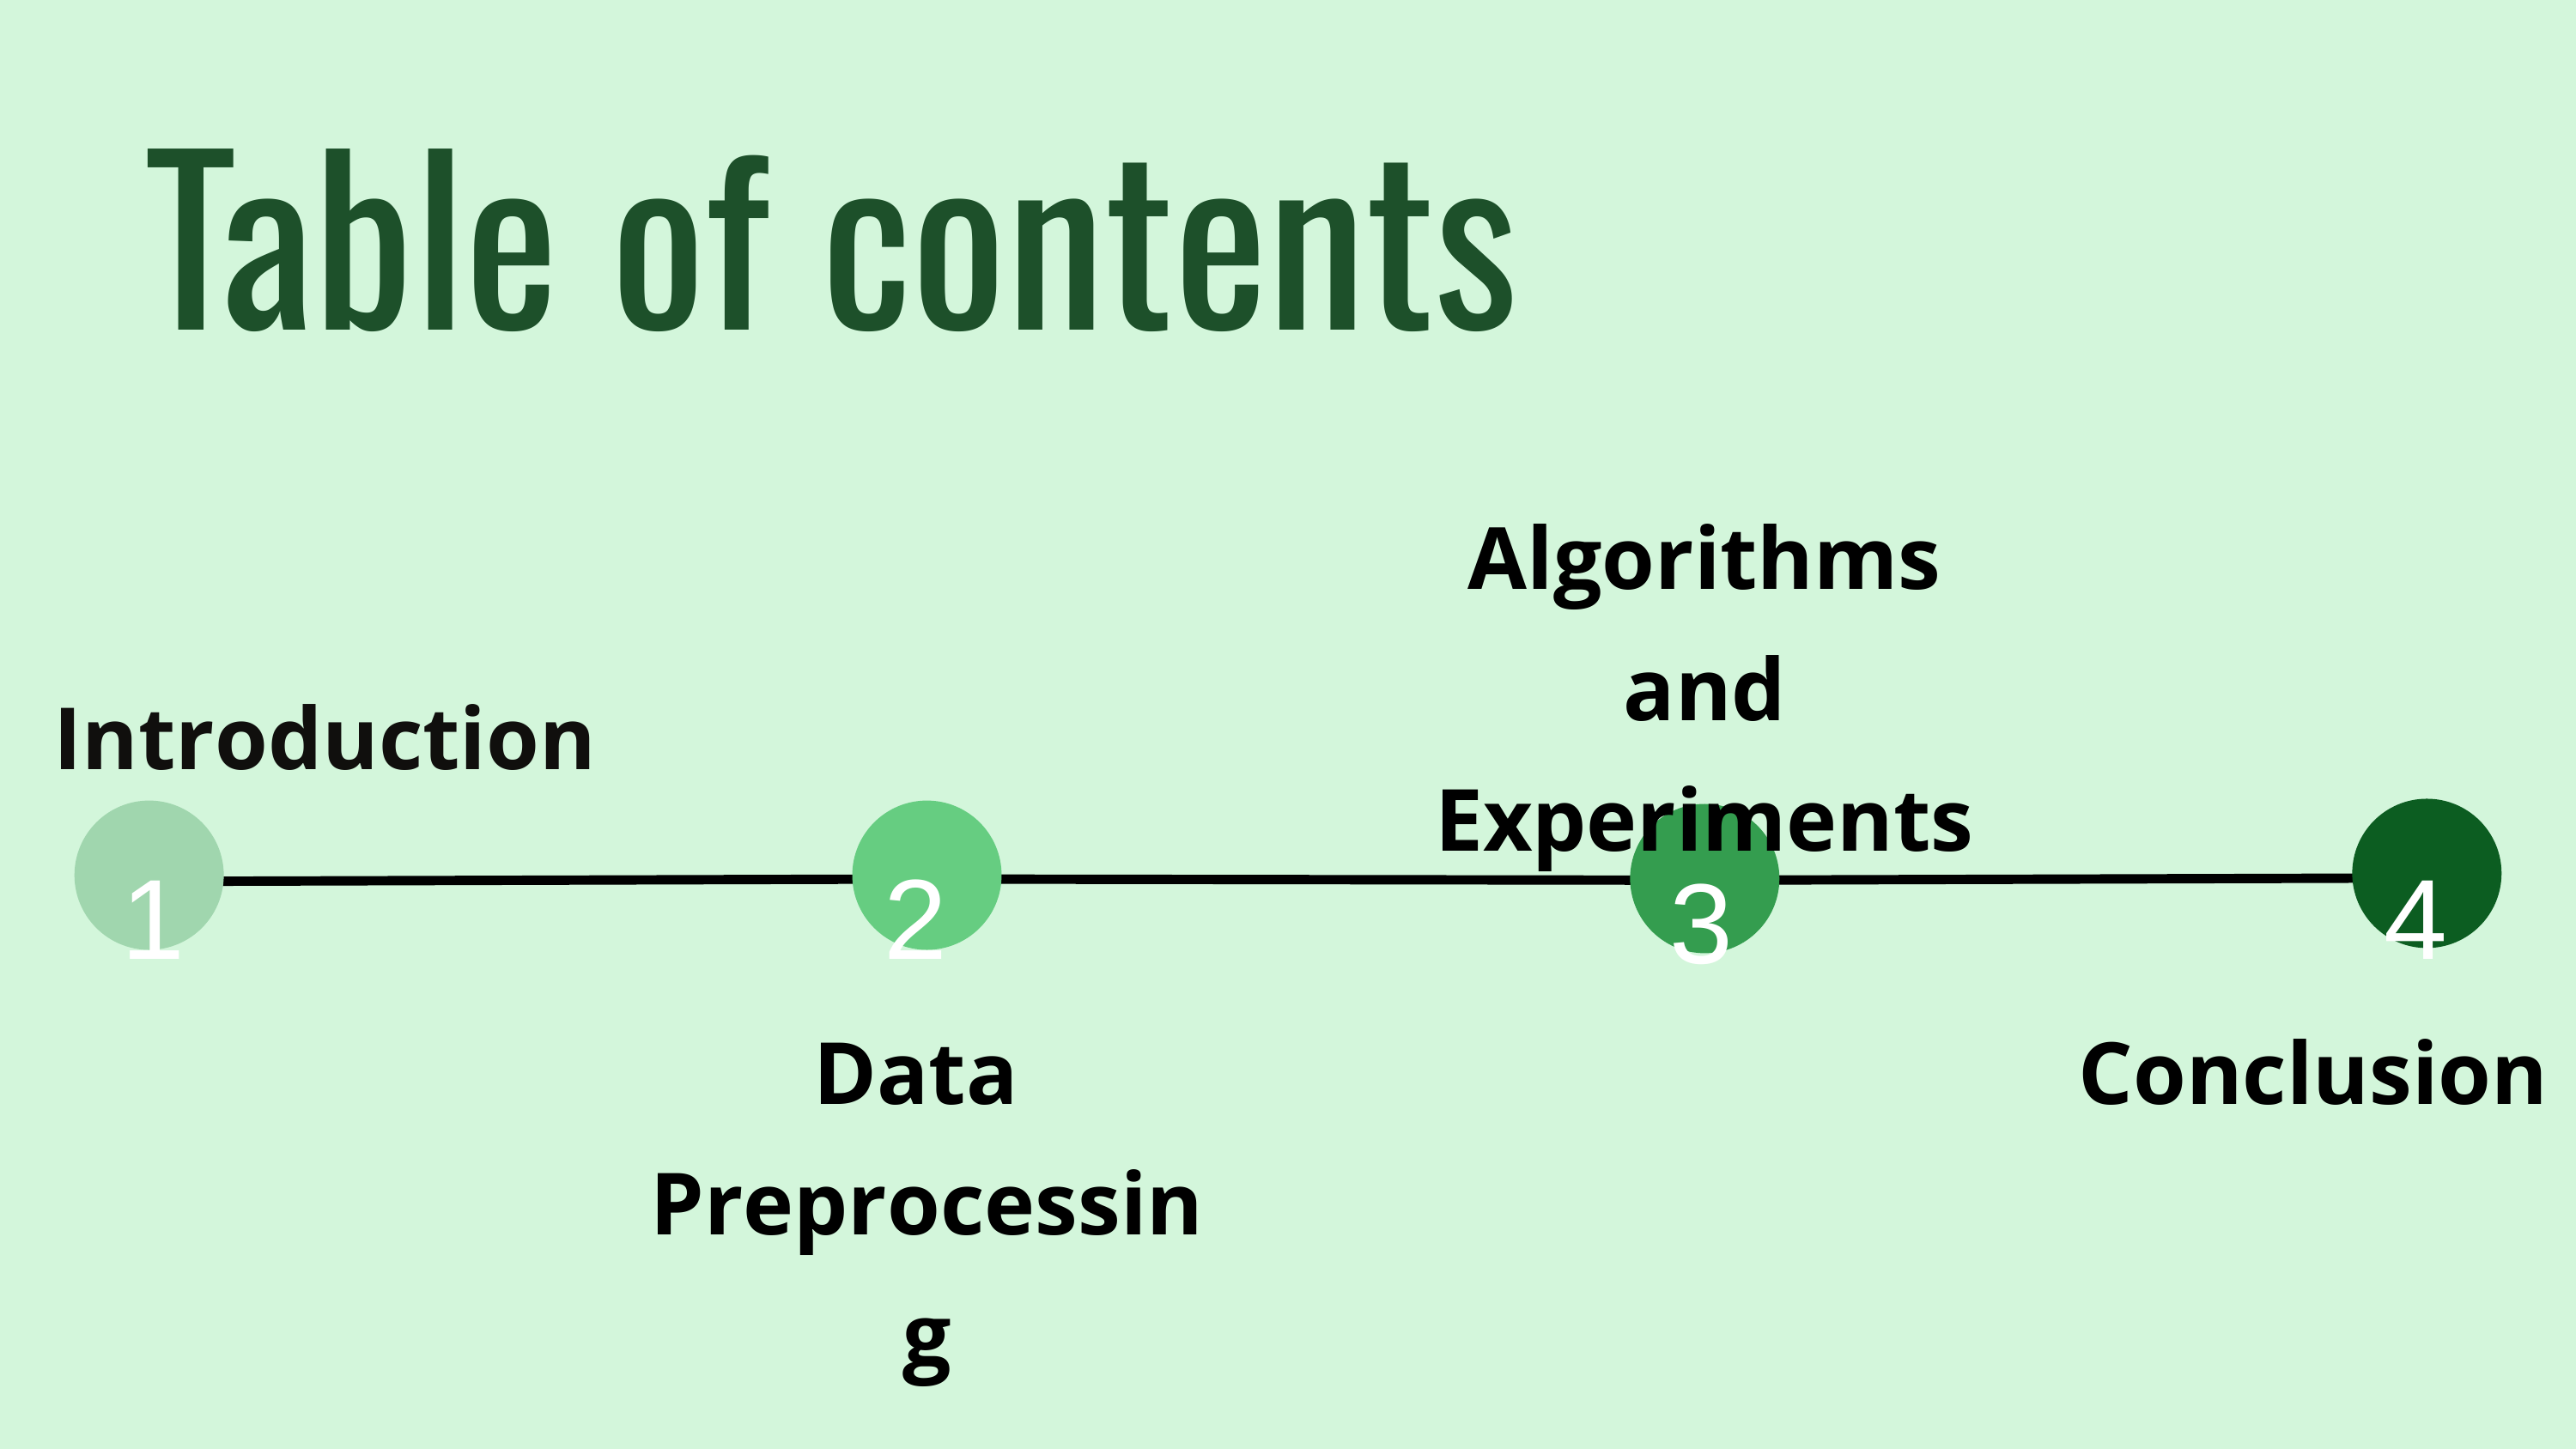

Table of contents
Algorithms and Experiments
Introduction

4

1

2

3

Data
Preprocessing
Conclusion